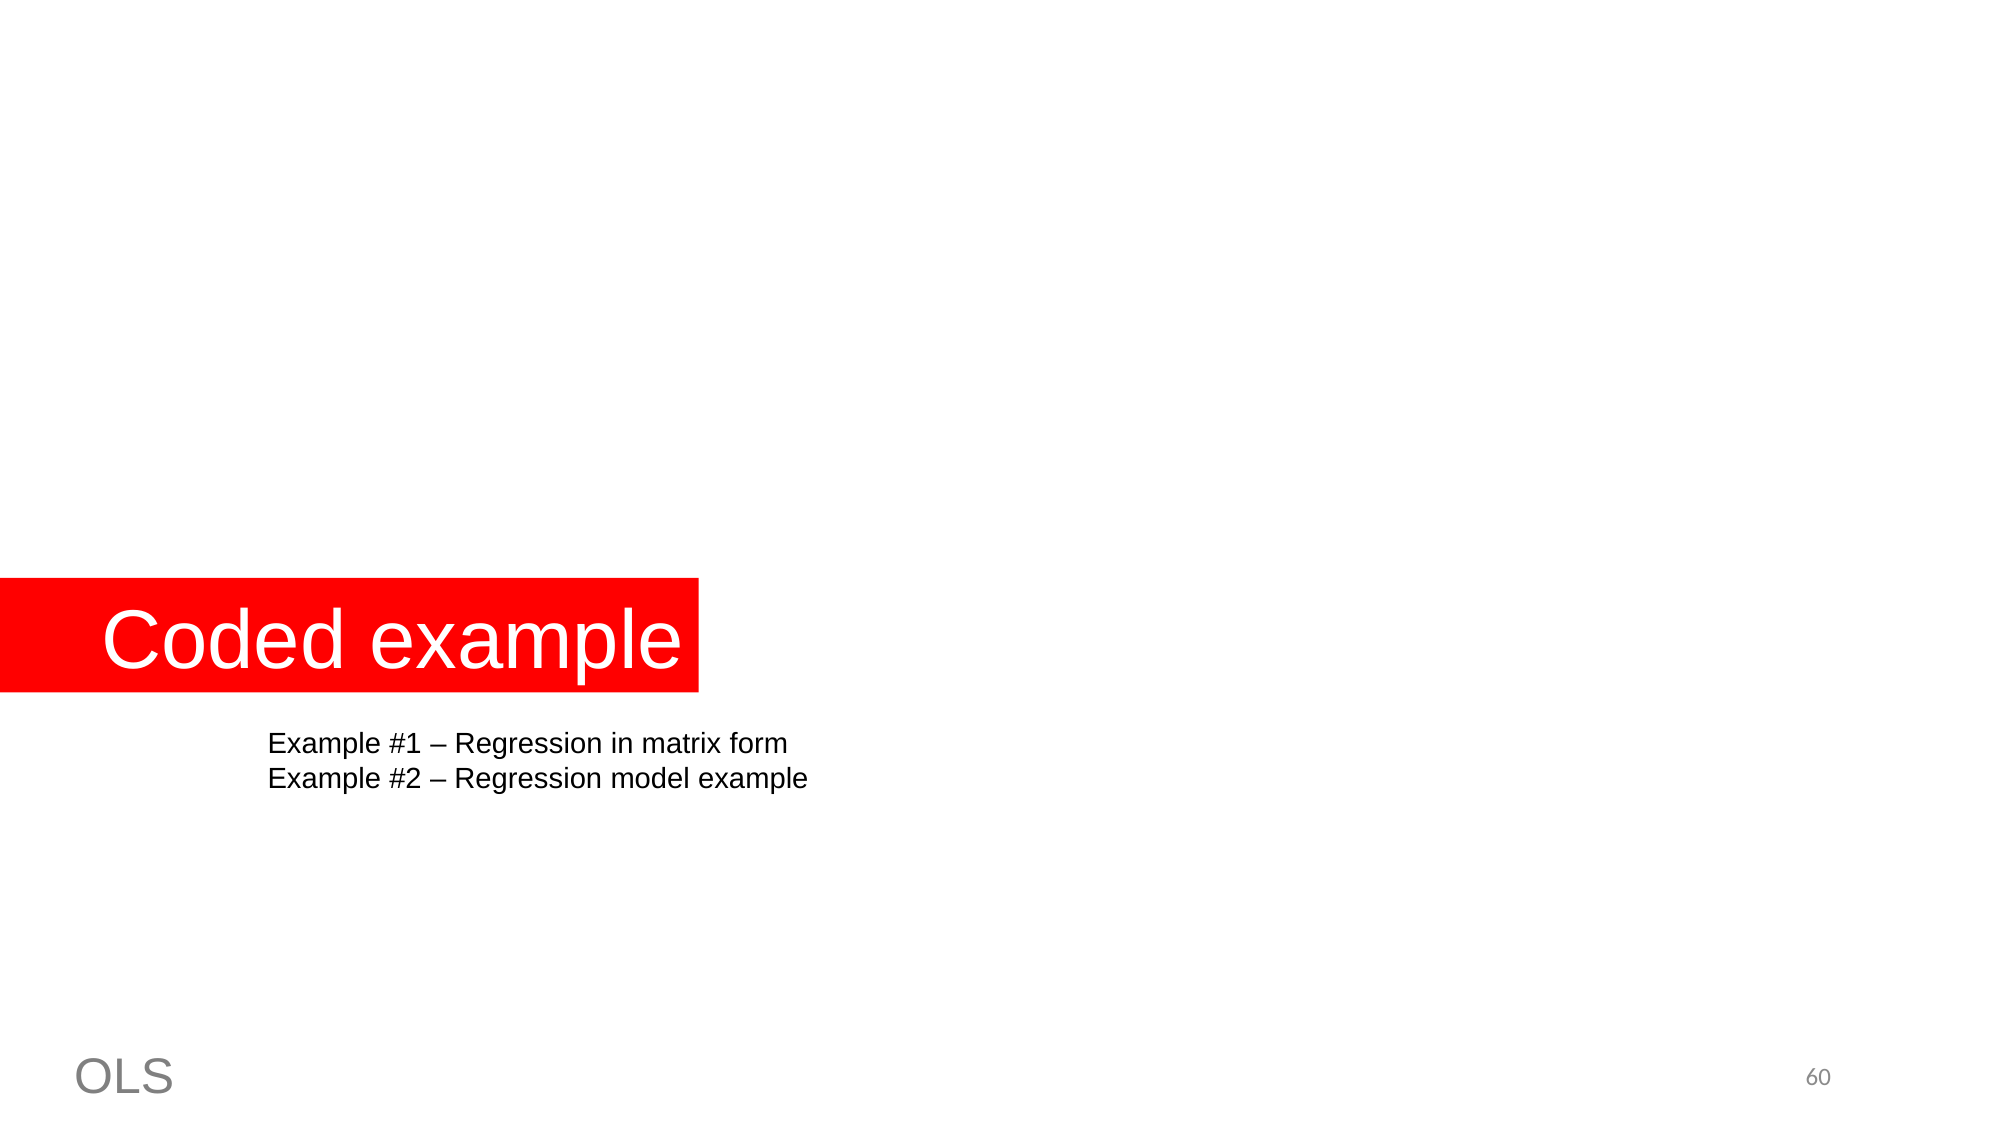

Coded example
Example #1 – Regression in matrix form
Example #2 – Regression model example
OLS
60